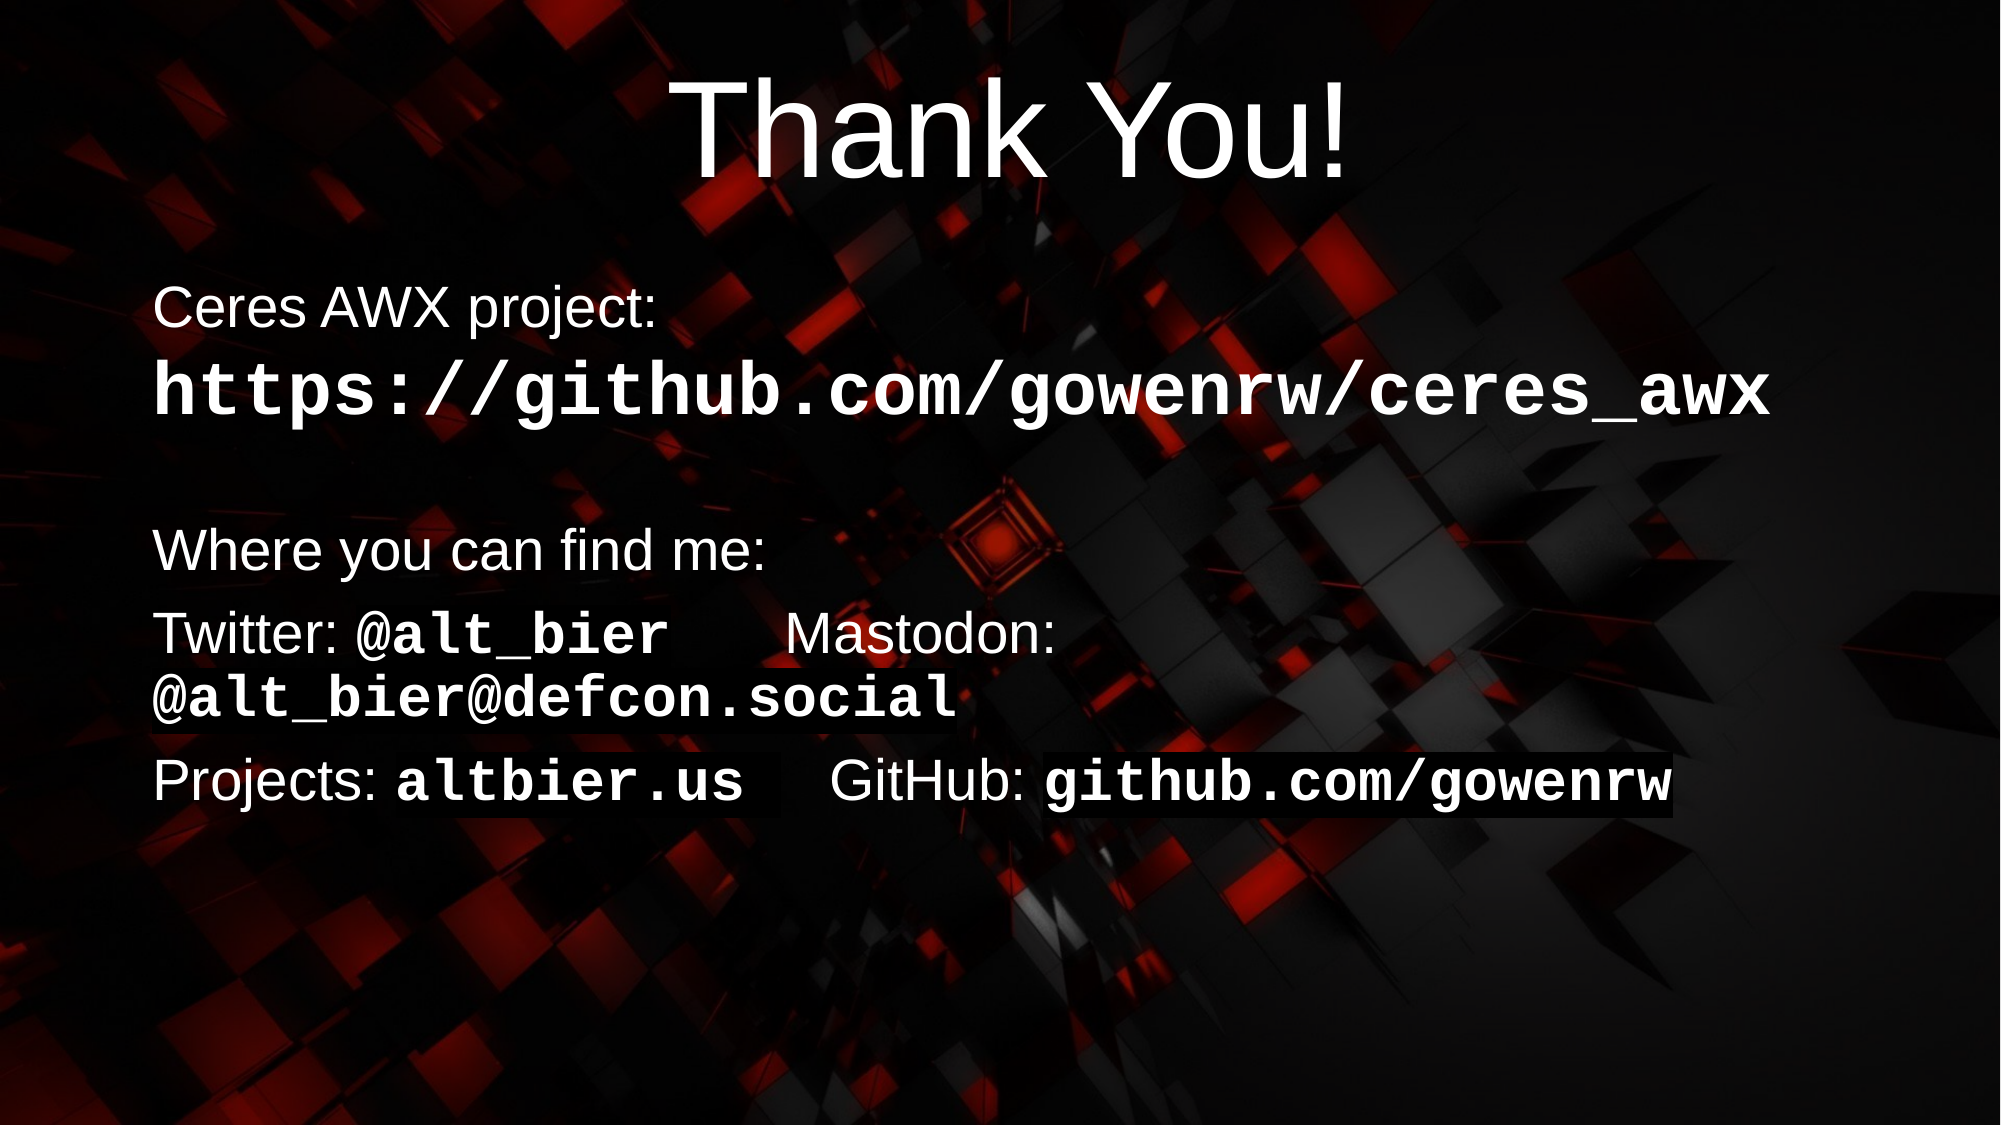

# Thank You!
Ceres AWX project:
https://github.com/gowenrw/ceres_awx
Where you can find me:
Twitter: @alt_bier       Mastodon: @alt_bier@defcon.social
Projects: altbier.us    GitHub: github.com/gowenrw